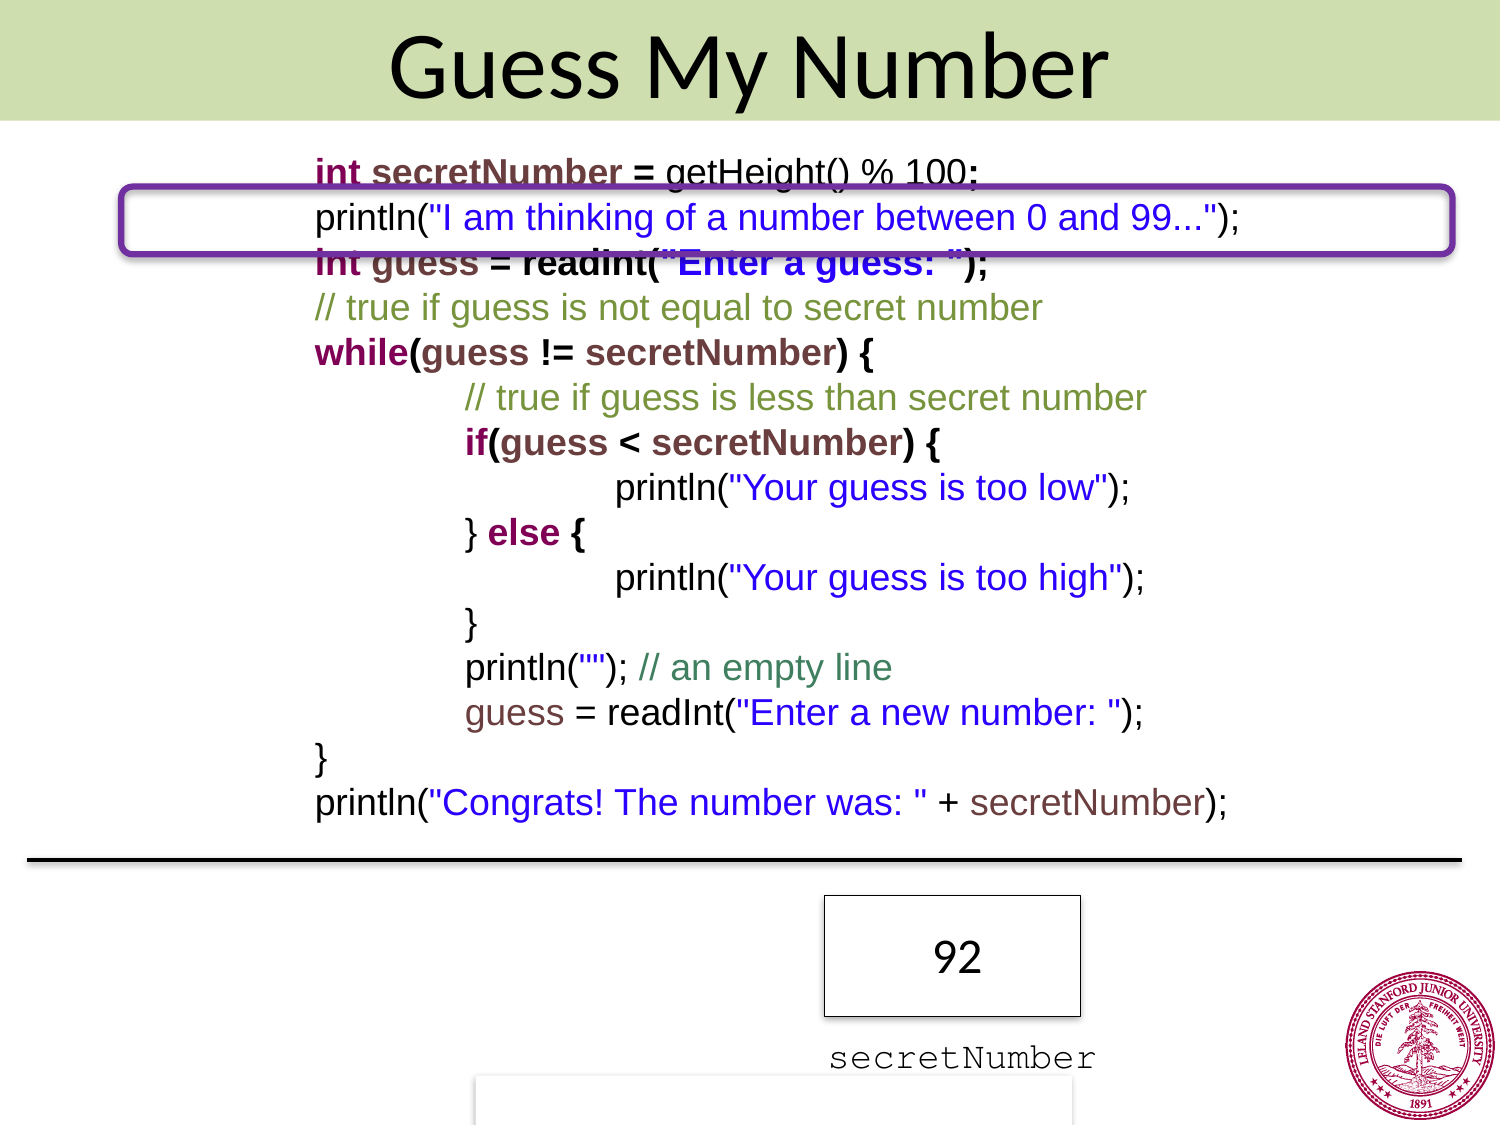

Guess My Number

		int secretNumber = getHeight() % 100;
		println("I am thinking of a number between 0 and 99...");
		int guess = readInt("Enter a guess: ");
 		// true if guess is not equal to secret number
		while(guess != secretNumber) {
			// true if guess is less than secret number
			if(guess < secretNumber) {
				println("Your guess is too low");
			} else {
				println("Your guess is too high");
			}
			println(""); // an empty line
			guess = readInt("Enter a new number: ");
		}
		println("Congrats! The number was: " + secretNumber);

92
secretNumber